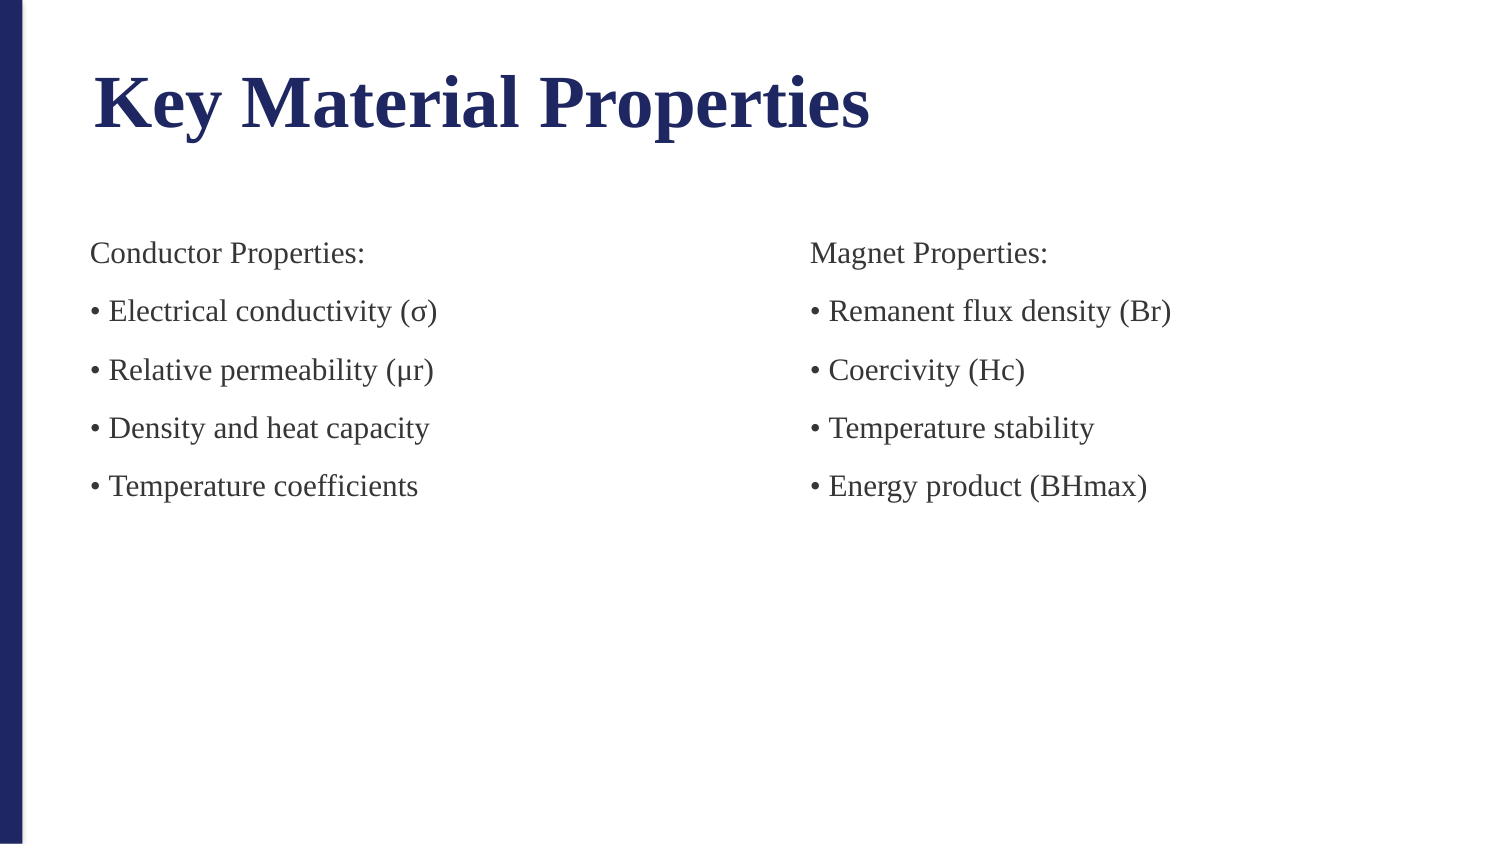

Key Material Properties

Conductor Properties:
• Electrical conductivity (σ)
• Relative permeability (μr)
• Density and heat capacity
• Temperature coefficients

Magnet Properties:
• Remanent flux density (Br)
• Coercivity (Hc)
• Temperature stability
• Energy product (BHmax)